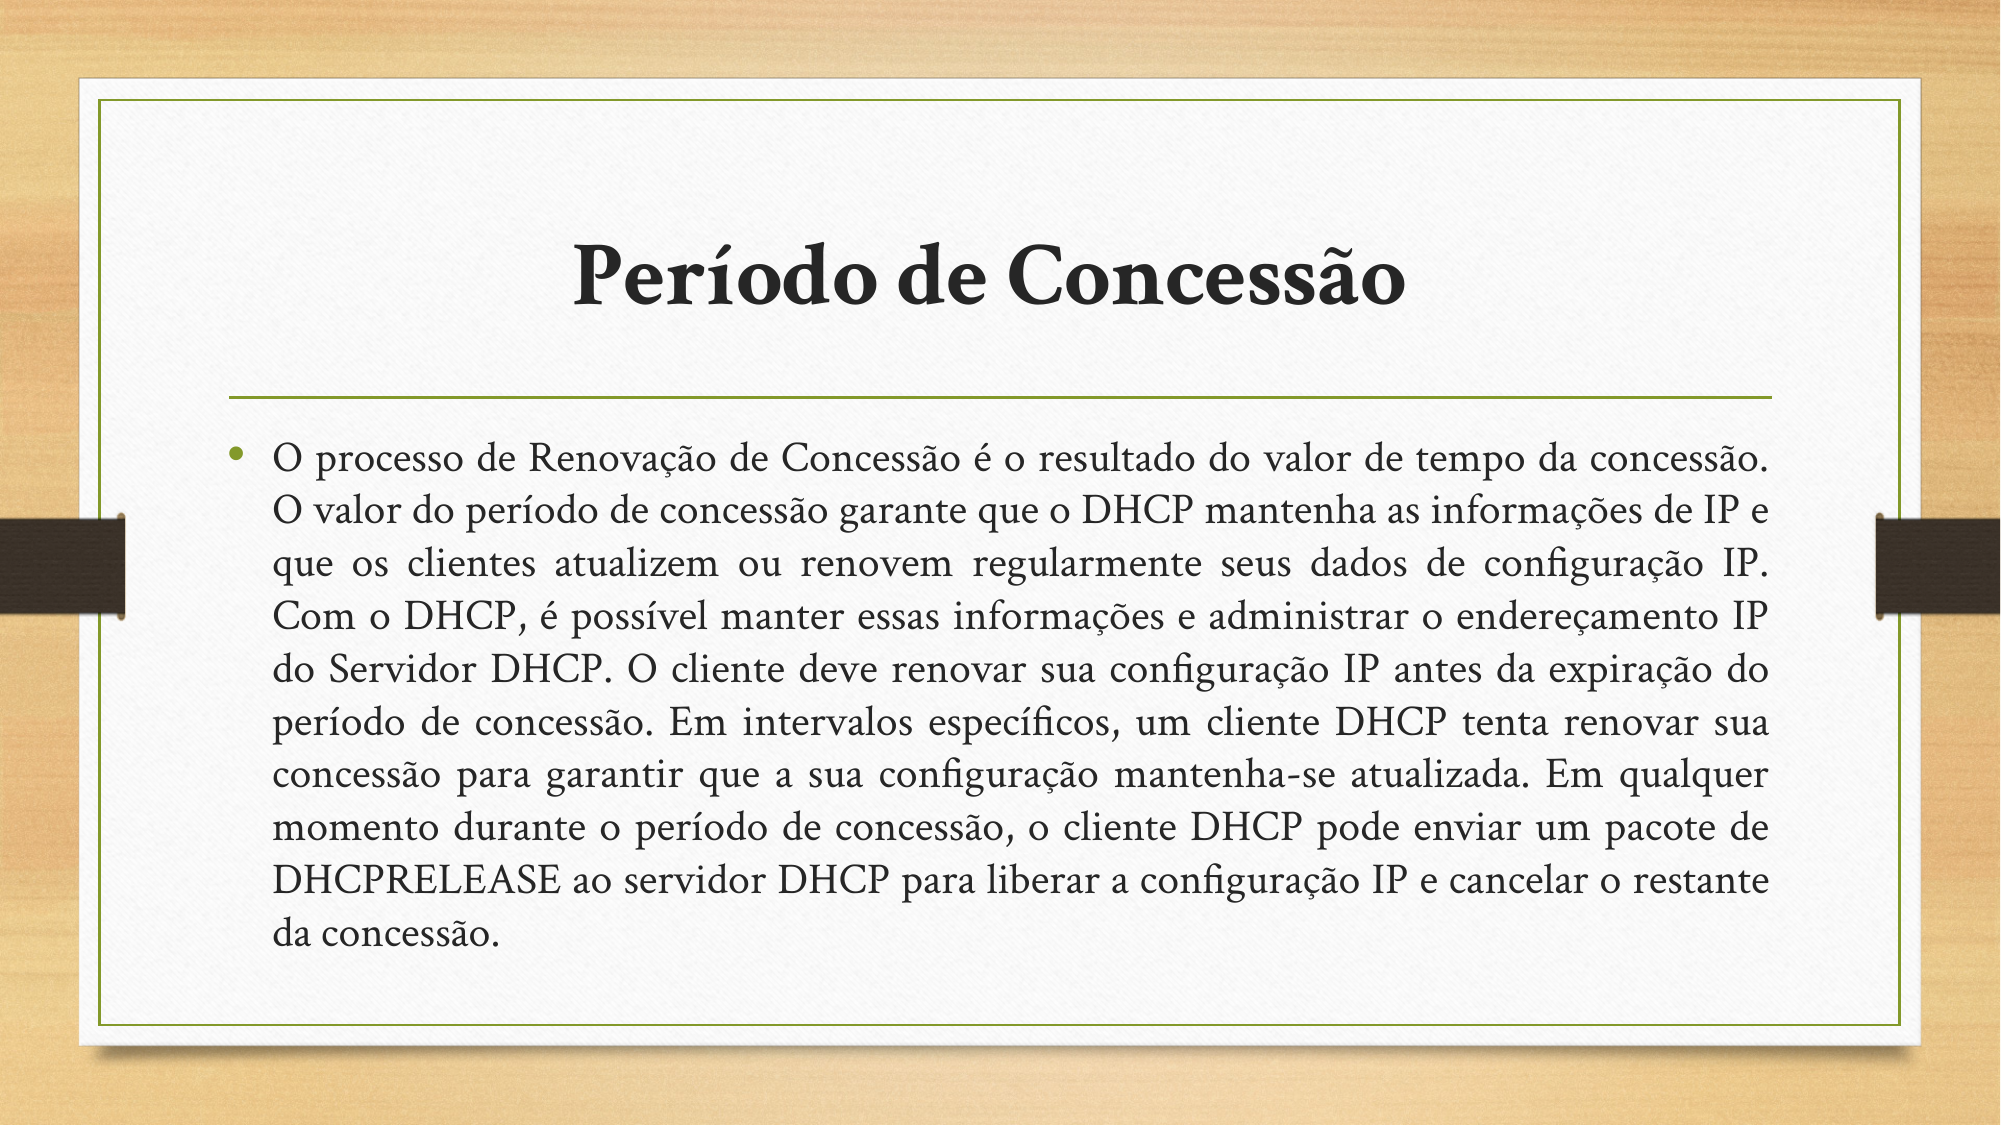

# Período de Concessão
O processo de Renovação de Concessão é o resultado do valor de tempo da concessão. O valor do período de concessão garante que o DHCP mantenha as informações de IP e que os clientes atualizem ou renovem regularmente seus dados de configuração IP. Com o DHCP, é possível manter essas informações e administrar o endereçamento IP do Servidor DHCP. O cliente deve renovar sua configuração IP antes da expiração do período de concessão. Em intervalos específicos, um cliente DHCP tenta renovar sua concessão para garantir que a sua configuração mantenha-se atualizada. Em qualquer momento durante o período de concessão, o cliente DHCP pode enviar um pacote de DHCPRELEASE ao servidor DHCP para liberar a configuração IP e cancelar o restante da concessão.